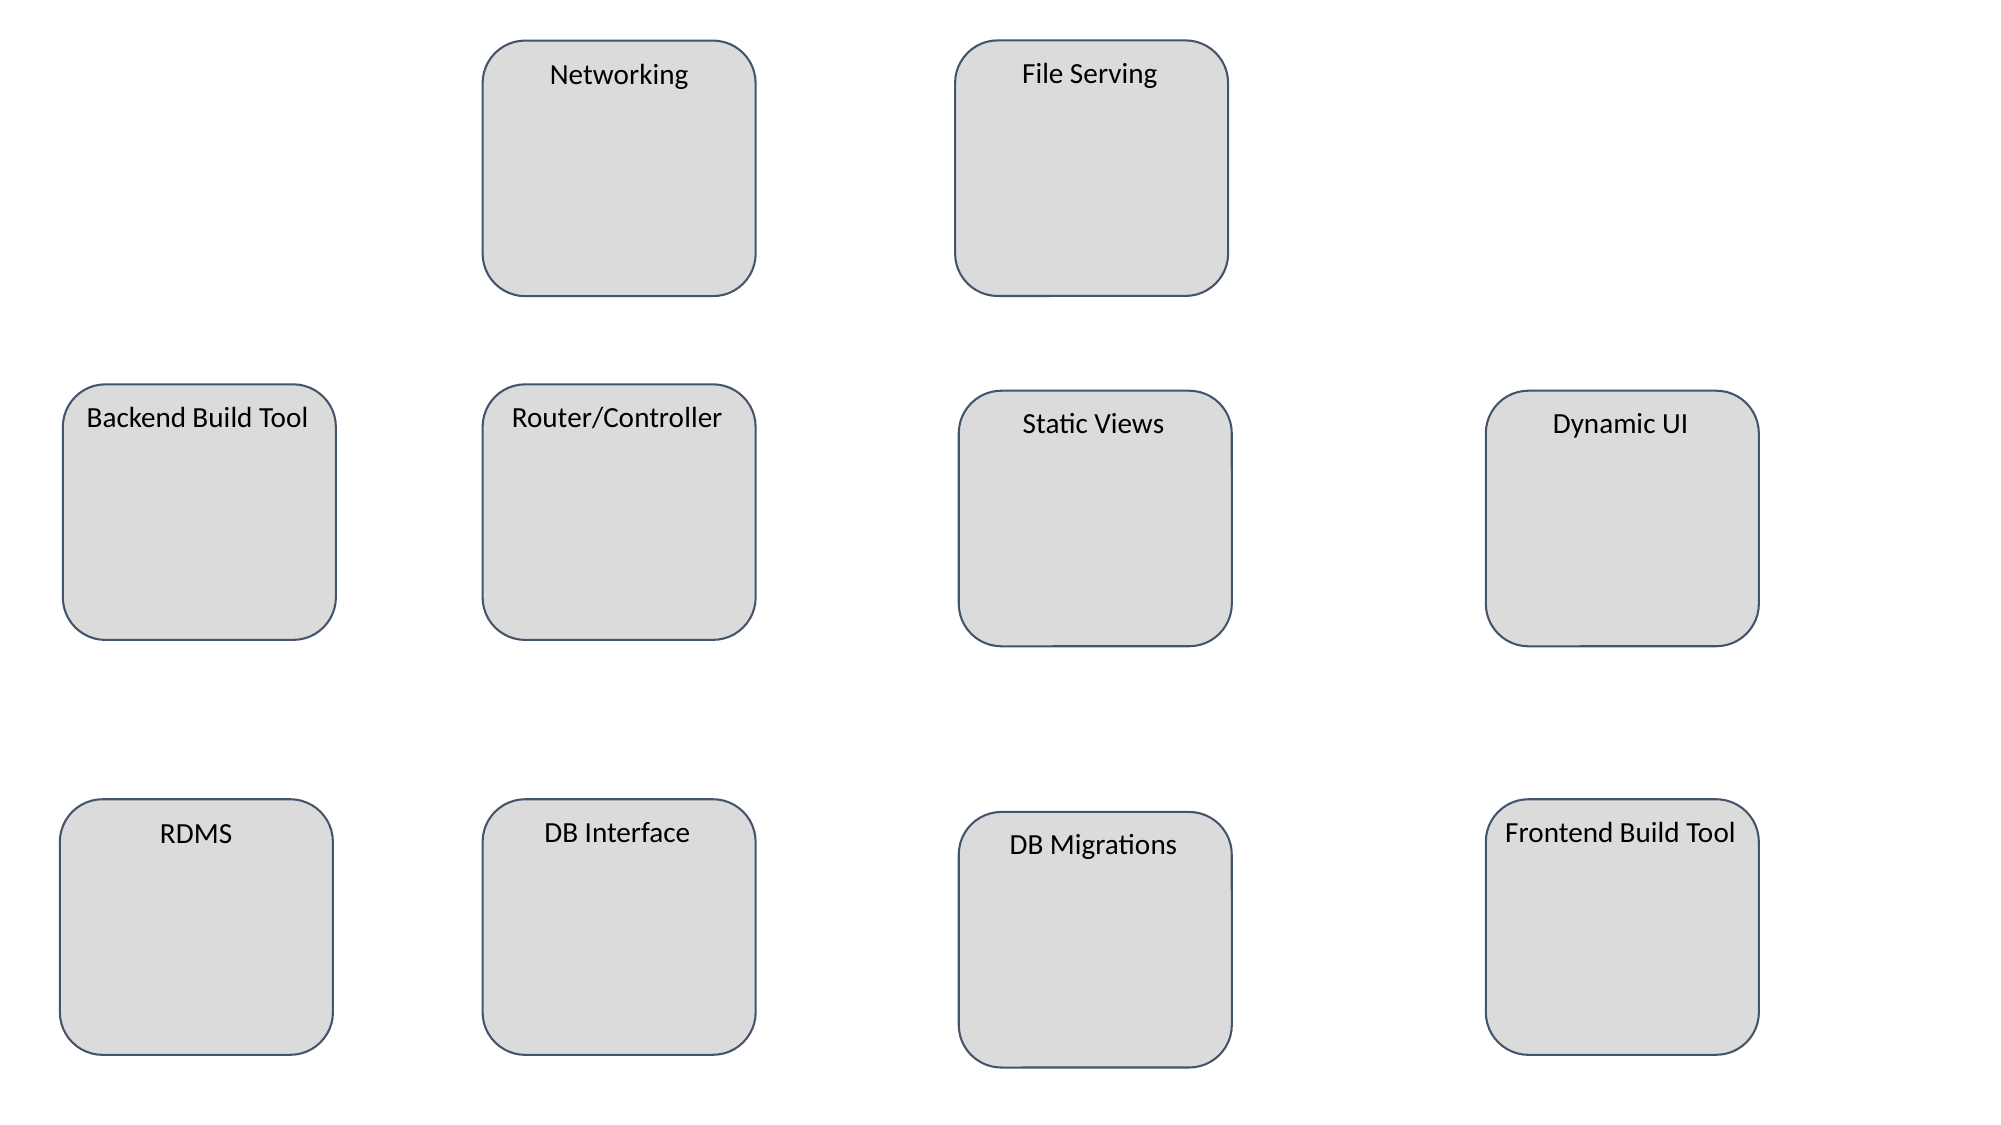

File Serving
Networking

Backend Build Tool
Router/Controller

Static Views
Dynamic UI

DB Interface
Frontend Build Tool
RDMS

DB Migrations